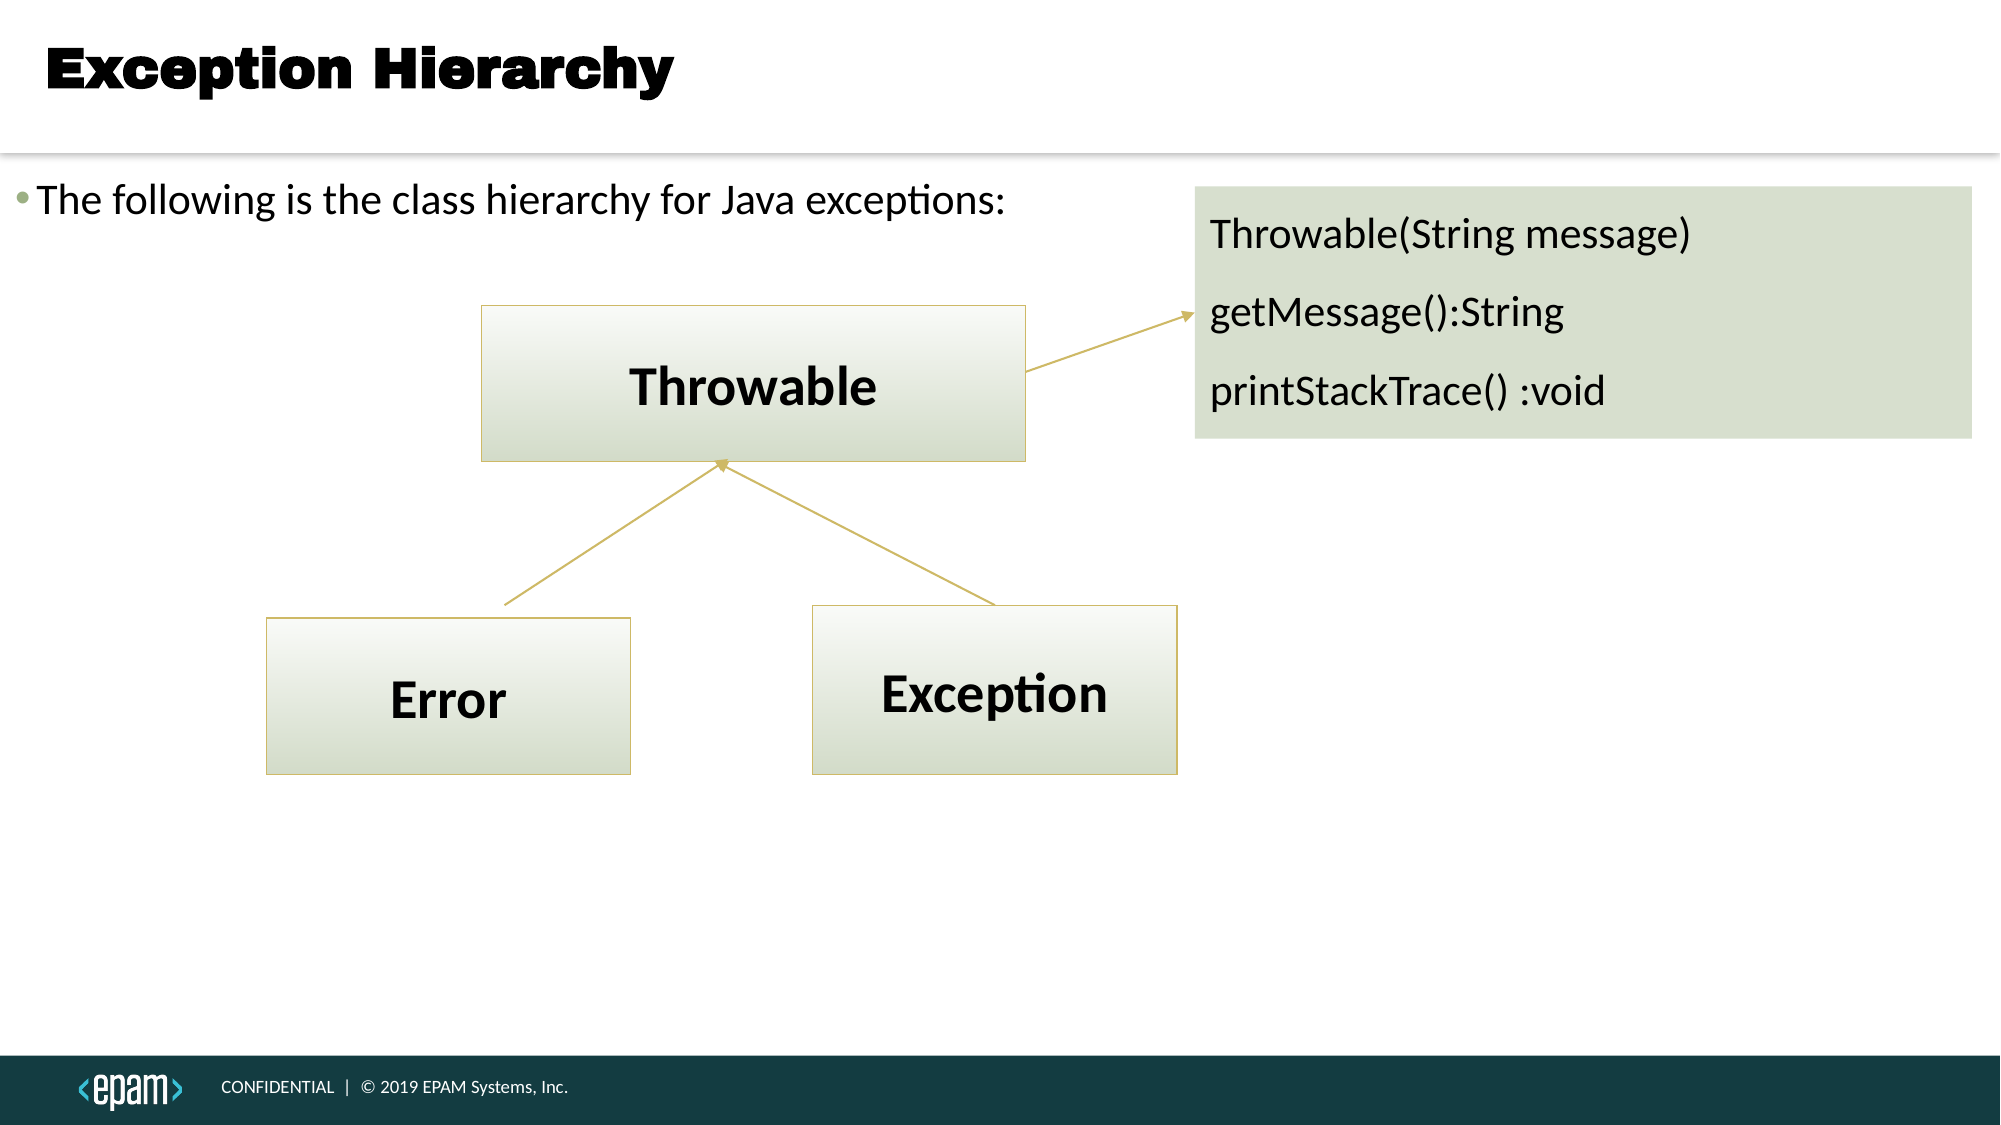

Exception Hierarchy
The following is the class hierarchy for Java exceptions:

Throwable(String message)
getMessage():String
printStackTrace() :void
Throwable
Exception
Error